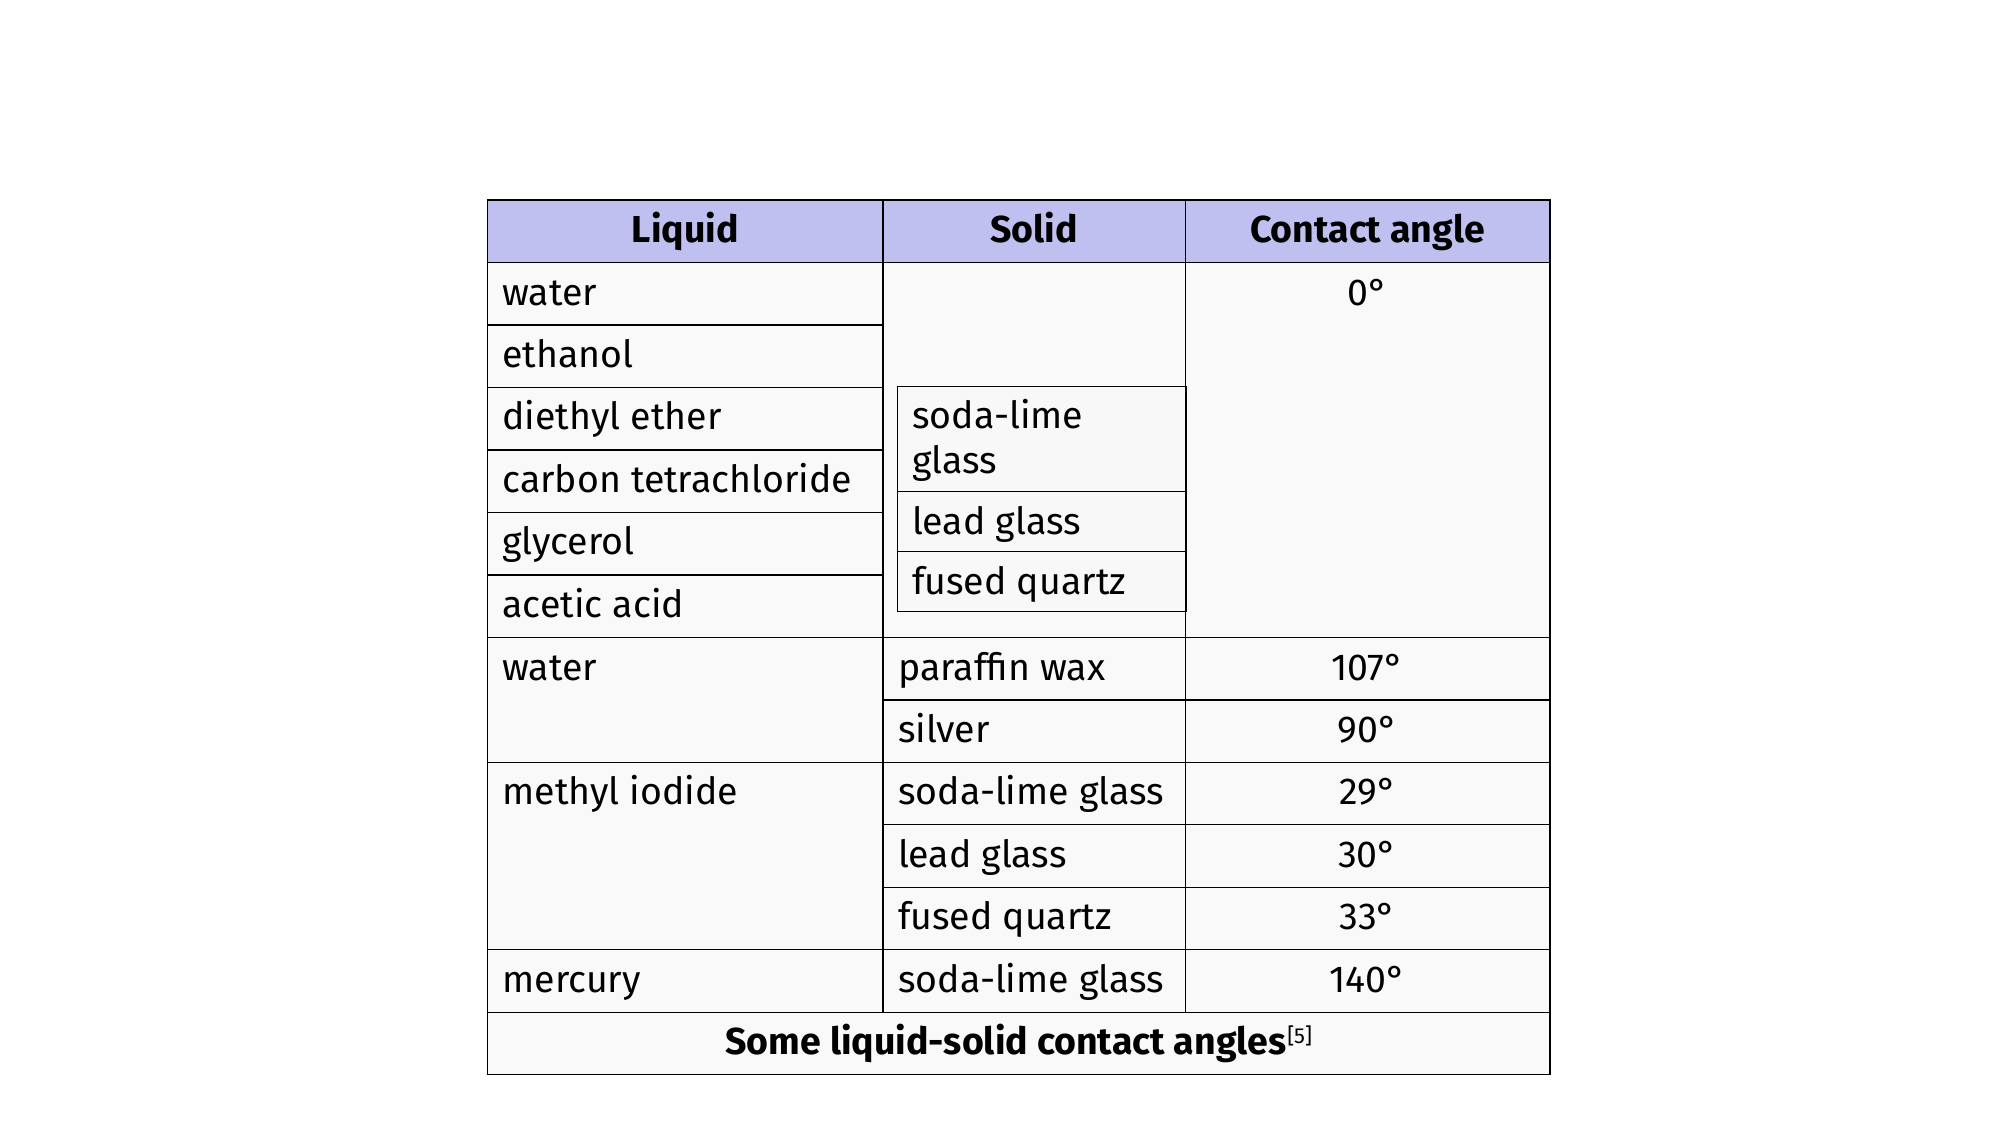

| Liquid | Solid | Contact angle |
| --- | --- | --- |
| water |  | 0° |
| ethanol |  |  |
| diethyl ether |  |  |
| carbon tetrachloride |  |  |
| glycerol |  |  |
| acetic acid |  |  |
| water | paraffin wax | 107° |
|  | silver | 90° |
| methyl iodide | soda-lime glass | 29° |
|  | lead glass | 30° |
|  | fused quartz | 33° |
| mercury | soda-lime glass | 140° |
| Some liquid-solid contact angles[5] |  |  |

| soda-lime glass |
| --- |
| lead glass |
| fused quartz |